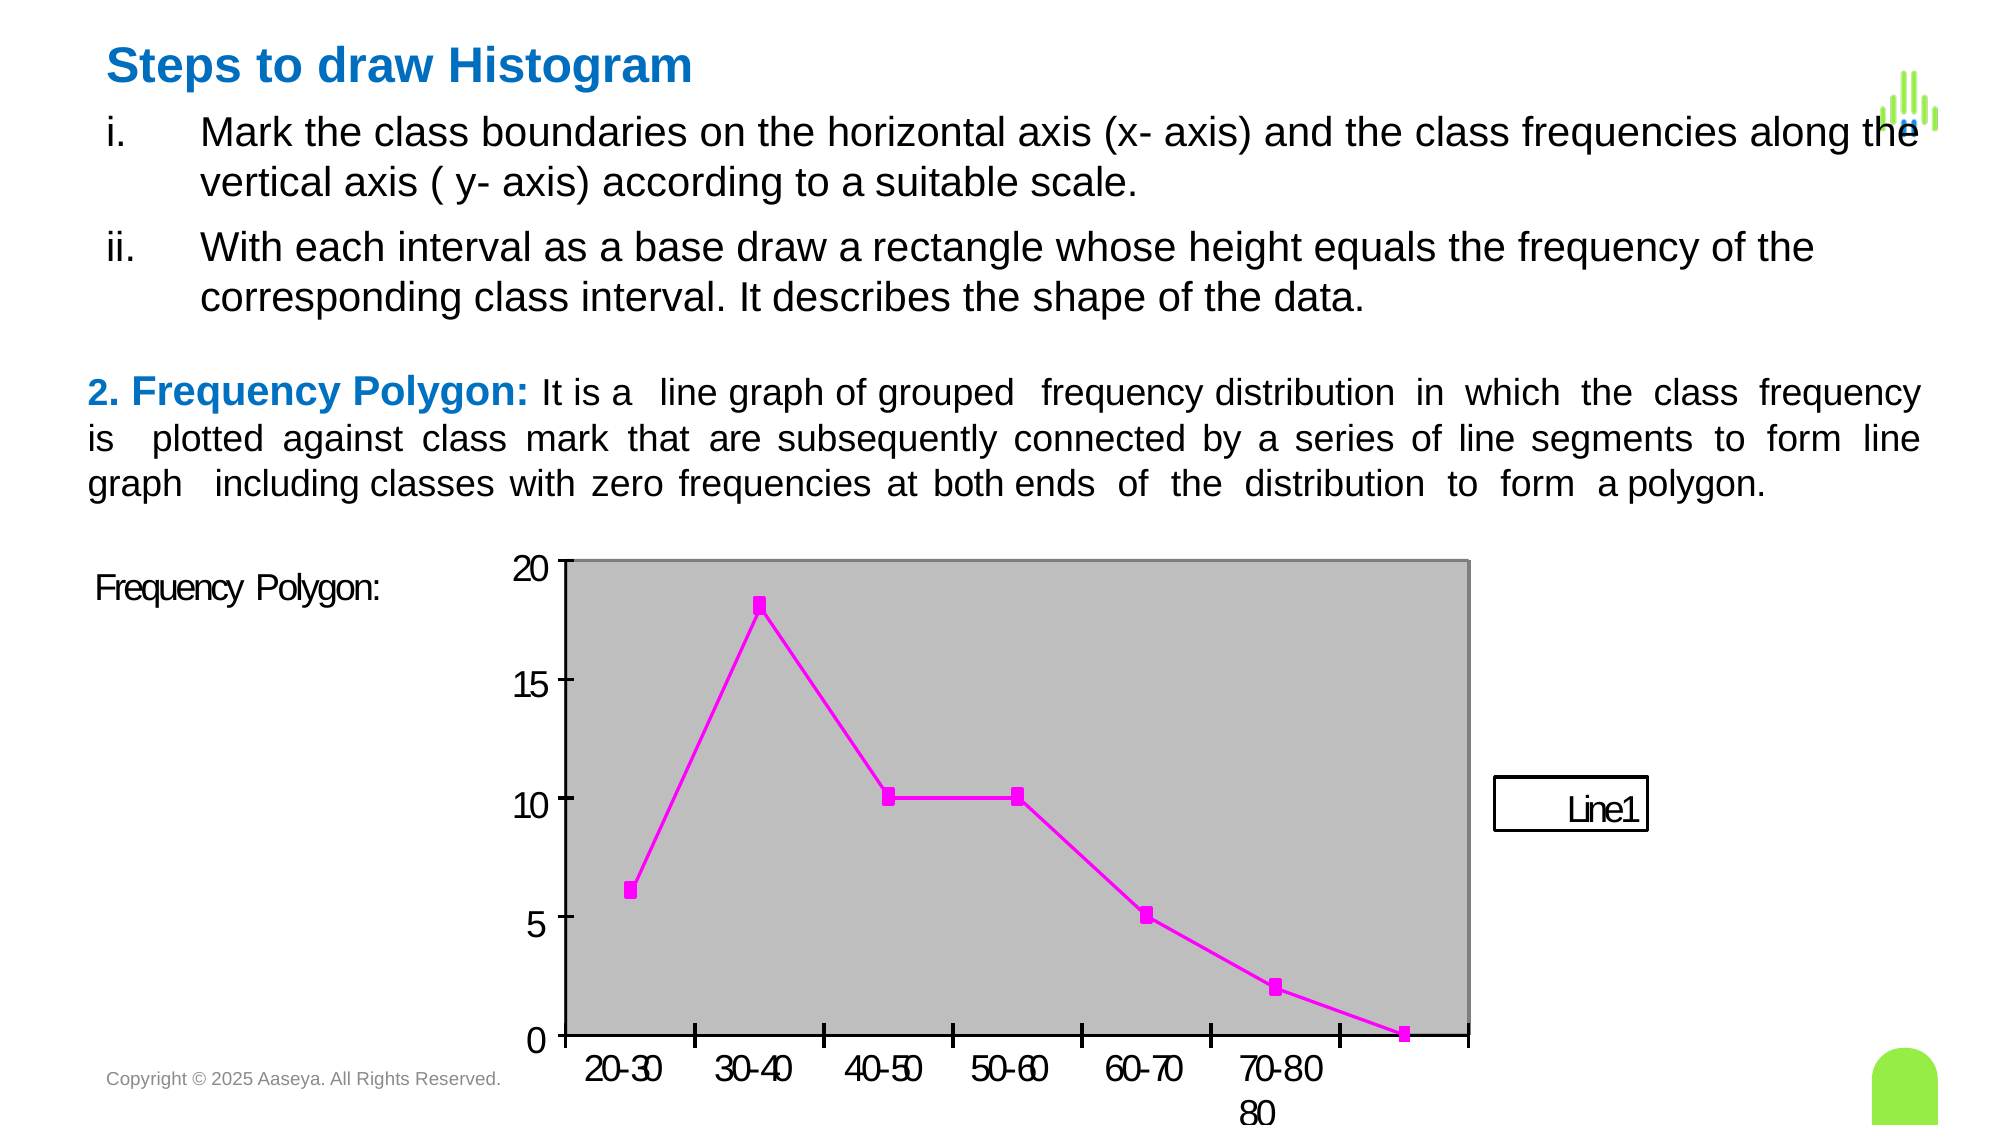

# Steps to draw Histogram
Mark the class boundaries on the horizontal axis (x- axis) and the class frequencies along the vertical axis ( y- axis) according to a suitable scale.
With each interval as a base draw a rectangle whose height equals the frequency of the corresponding class interval. It describes the shape of the data.

2. Frequency Polygon: It is a line graph of grouped frequency distribution in which the class frequency is  plotted against class mark that are subsequently connected by a series of line segments to form line graph  including classes with zero frequencies at both ends of the distribution to form a polygon.
20

15
Frequency Polygon:

Line1
10
5

0
20-30
30-40
40-50
50-60
60-70
70-80	80
Copyright © 2025 Aaseya. All Rights Reserved.